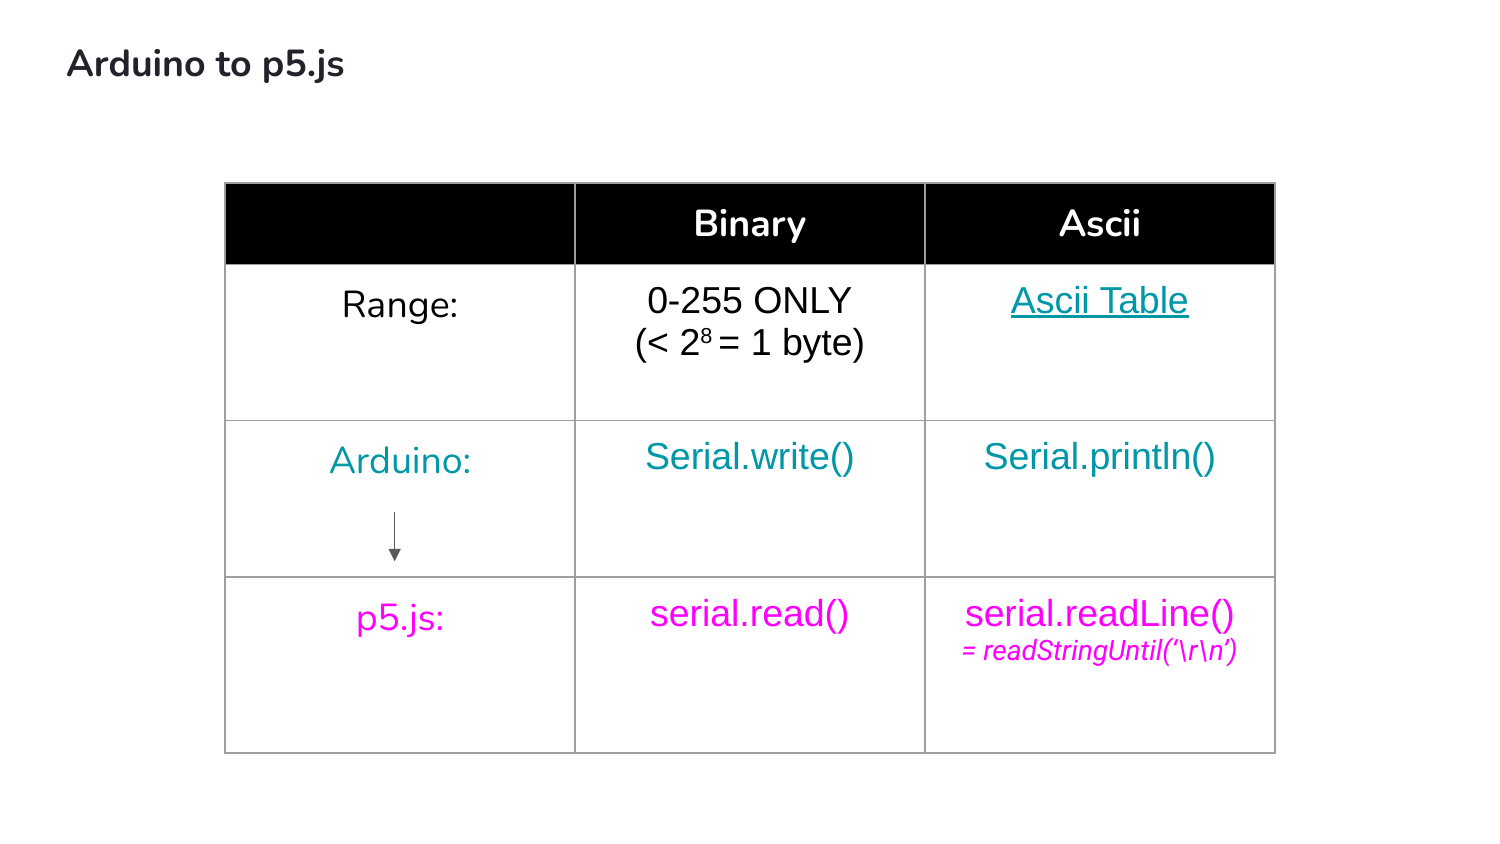

# Arduino to p5.js
|  | Binary | Ascii |
| --- | --- | --- |
| Range: | 0-255 ONLY (< 28 = 1 byte) | Ascii Table |
| Arduino: | Serial.write() | Serial.println() |
| p5.js: | serial.read() | serial.readLine() = readStringUntil(‘\r\n’) |